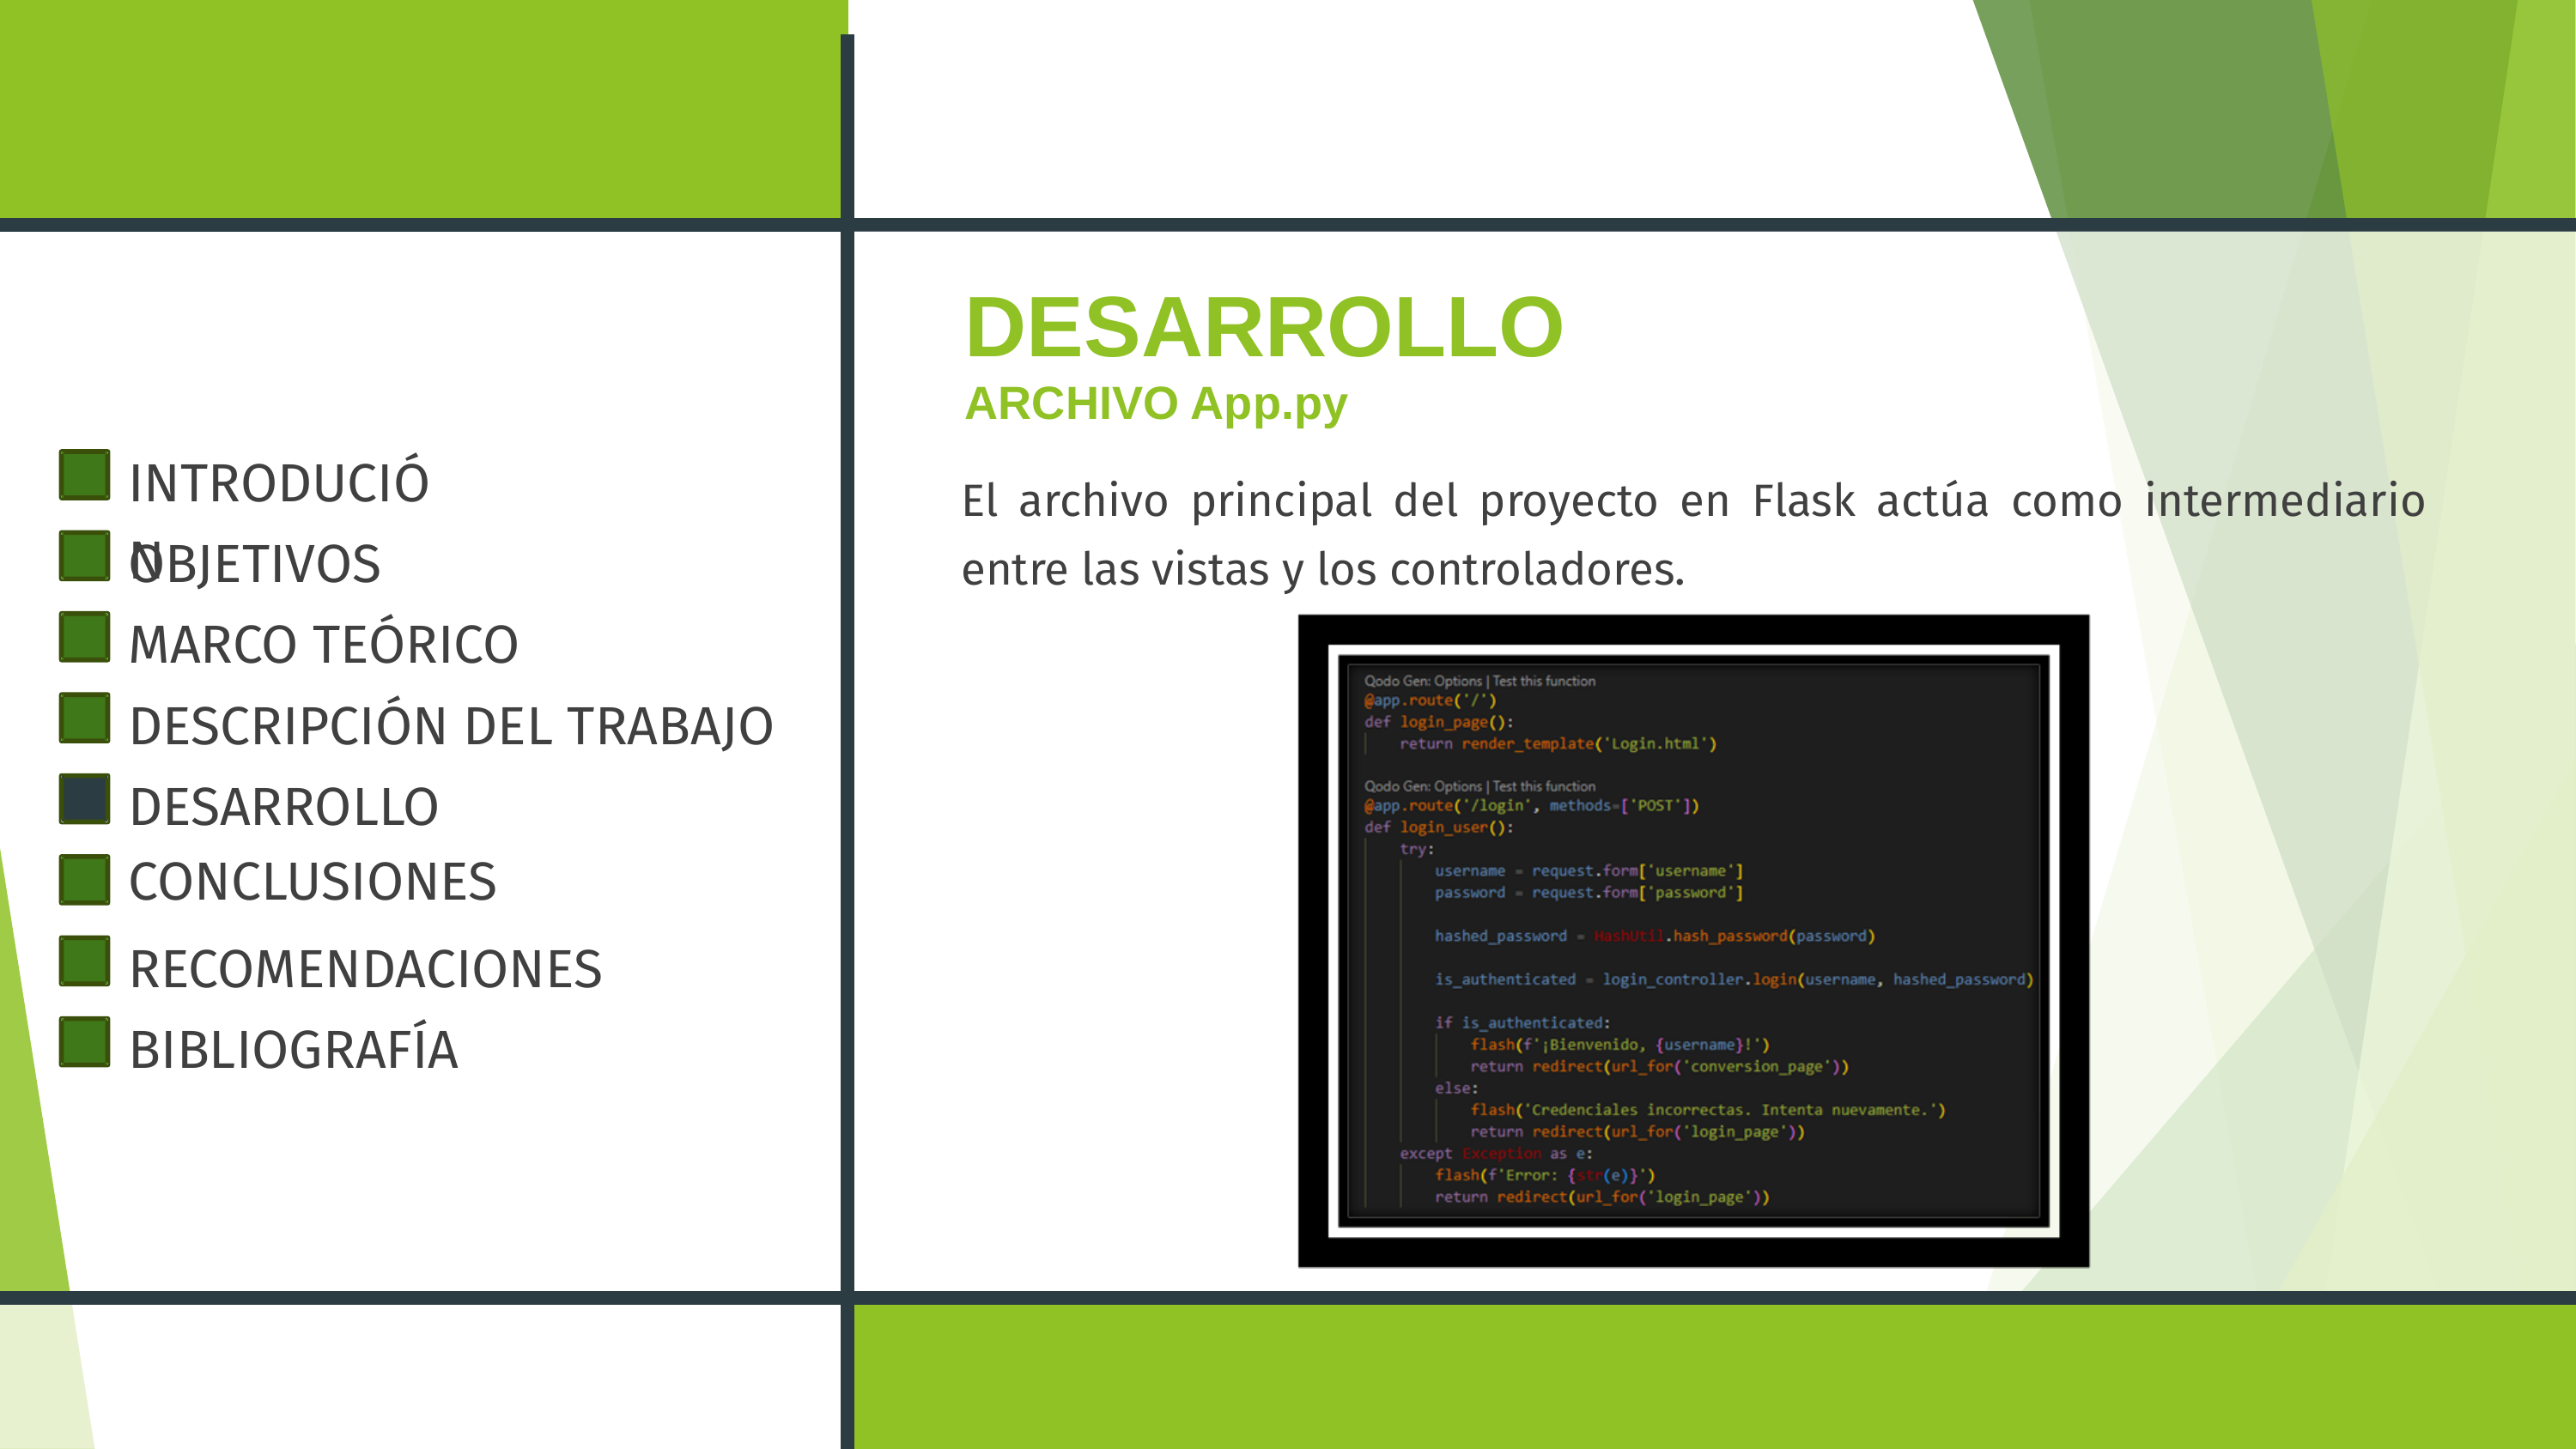

DESARROLLO
ARCHIVO App.py
INTRODUCIÓN

OBJETIVOS

MARCO TEÓRICO

DESCRIPCIÓN DEL TRABAJO

DESARROLLO

CONCLUSIONES

RECOMENDACIONES

BIBLIOGRAFÍA

El archivo principal del proyecto en Flask actúa como intermediario entre las vistas y los controladores.